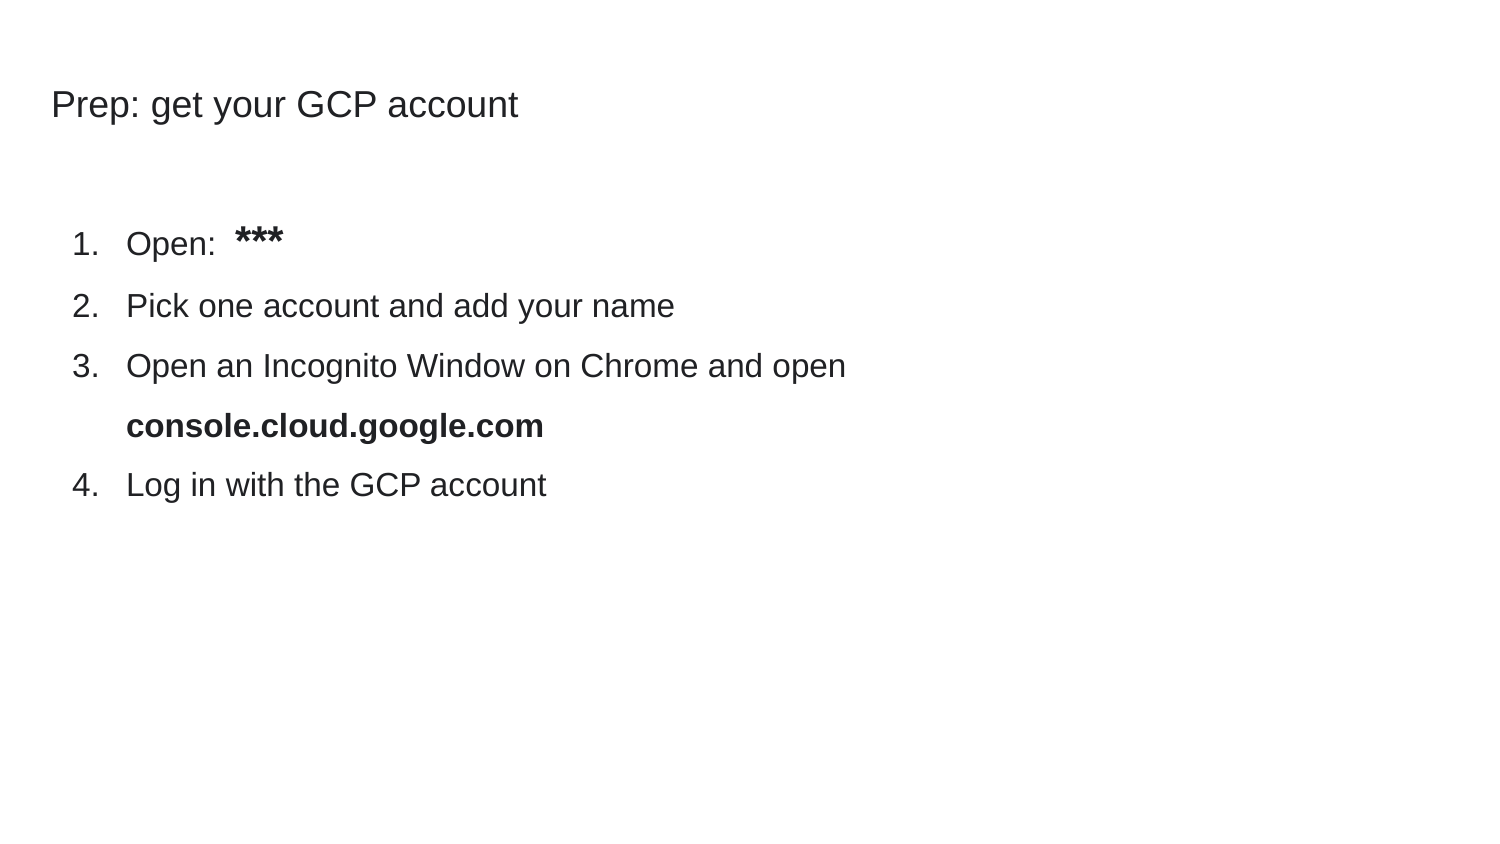

# Prep: get your GCP account
Open:  ***
Pick one account and add your name
Open an Incognito Window on Chrome and open console.cloud.google.com
Log in with the GCP account